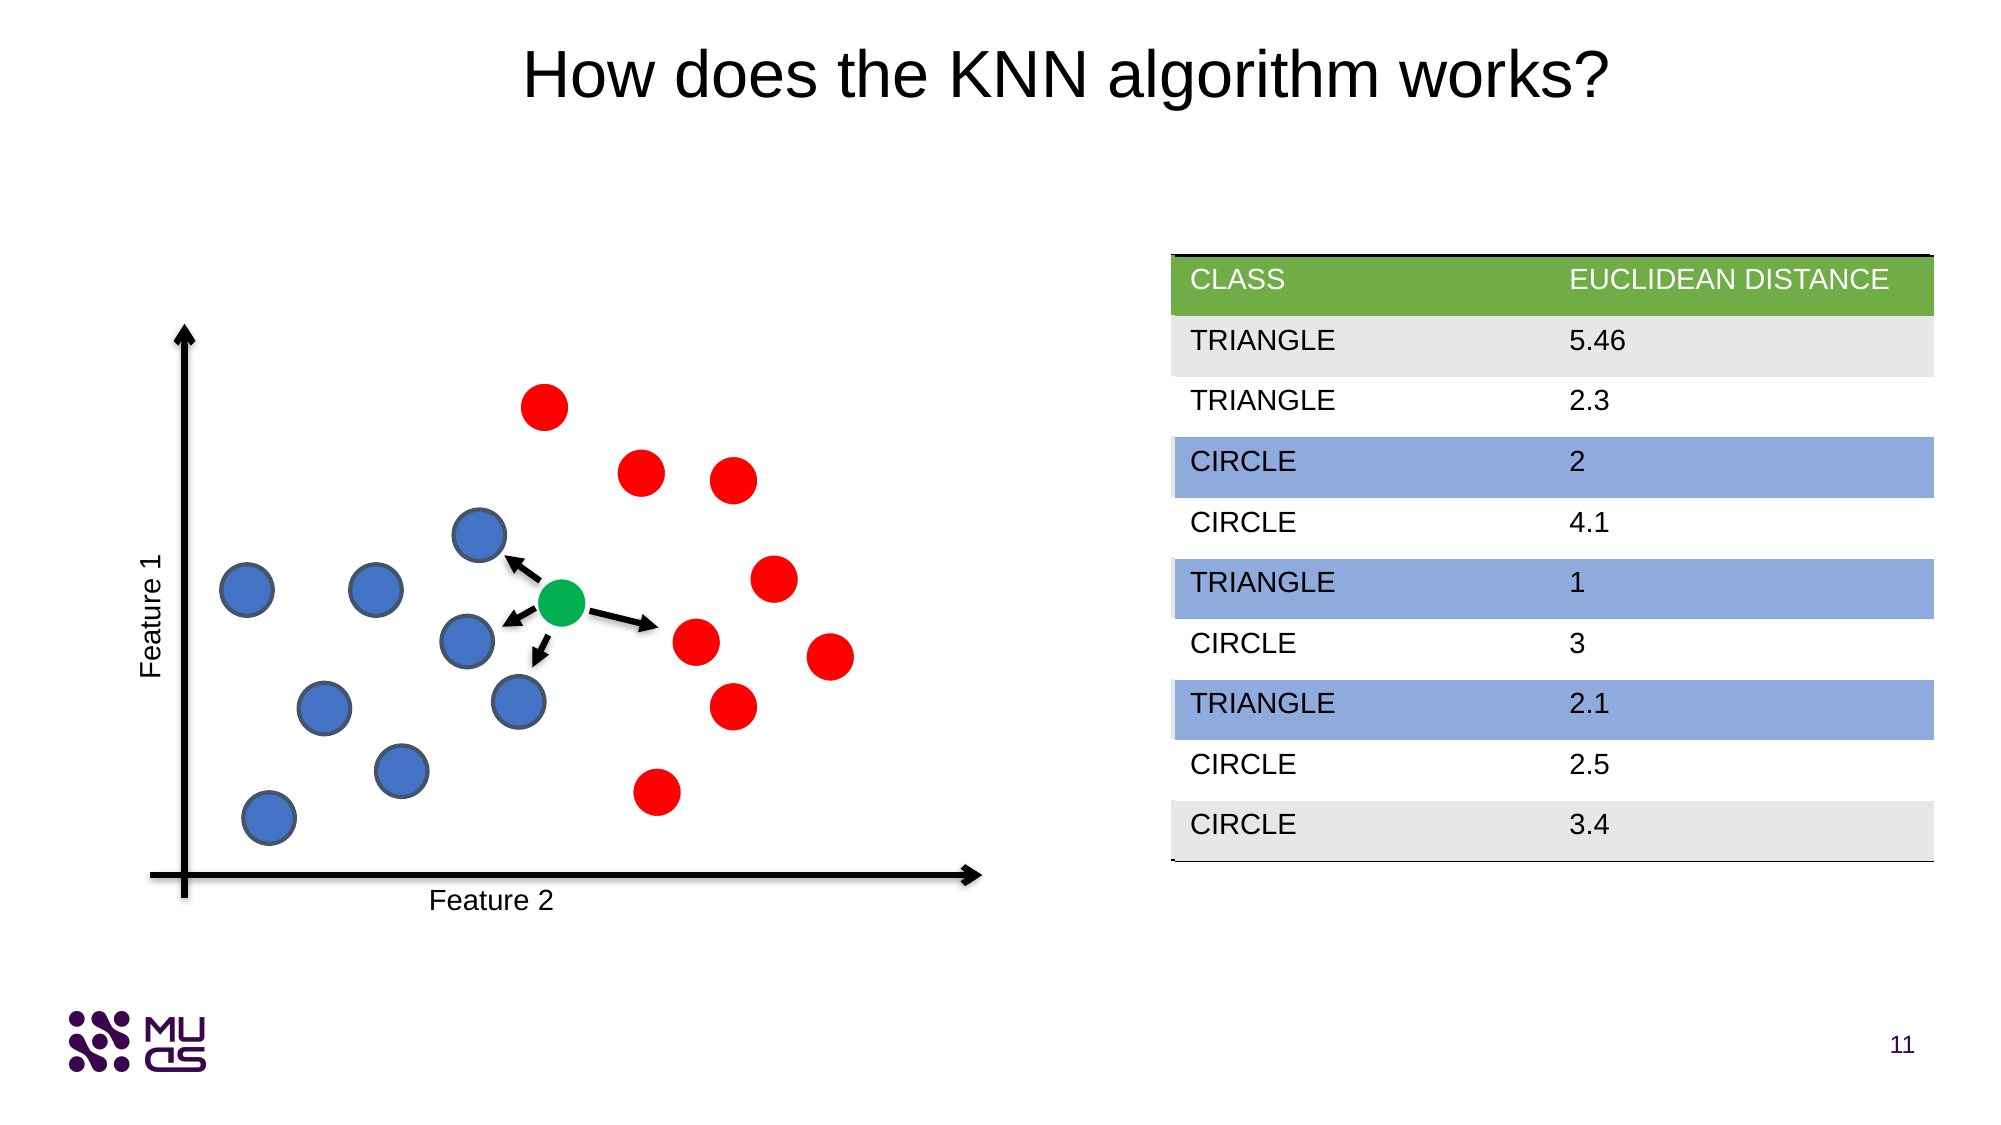

How does the KNN algorithm works?
| CLASS | EUCLIDEAN DISTANCE |
| --- | --- |
| TRIANGLE | 5.46 |
| TRIANGLE | 2.3 |
| CIRCLE | 2 |
| CIRCLE | 4.1 |
| TRIANGLE | 1 |
| CIRCLE | 3 |
| TRIANGLE | 2.1 |
| CIRCLE | 2.5 |
| CIRCLE | 3.4 |
| CLASS | EUCLIDEAN DISTANCE |
| --- | --- |
| TRIANGLE | 5.46 |
| TRIANGLE | 2.3 |
| CIRCLE | 2 |
| CIRCLE | 4.1 |
| TRIANGLE | 1 |
| CIRCLE | 3 |
| TRIANGLE | 2.1 |
| CIRCLE | 2.5 |
| CIRCLE | 3.4 |

Feature 1

Feature 2
11